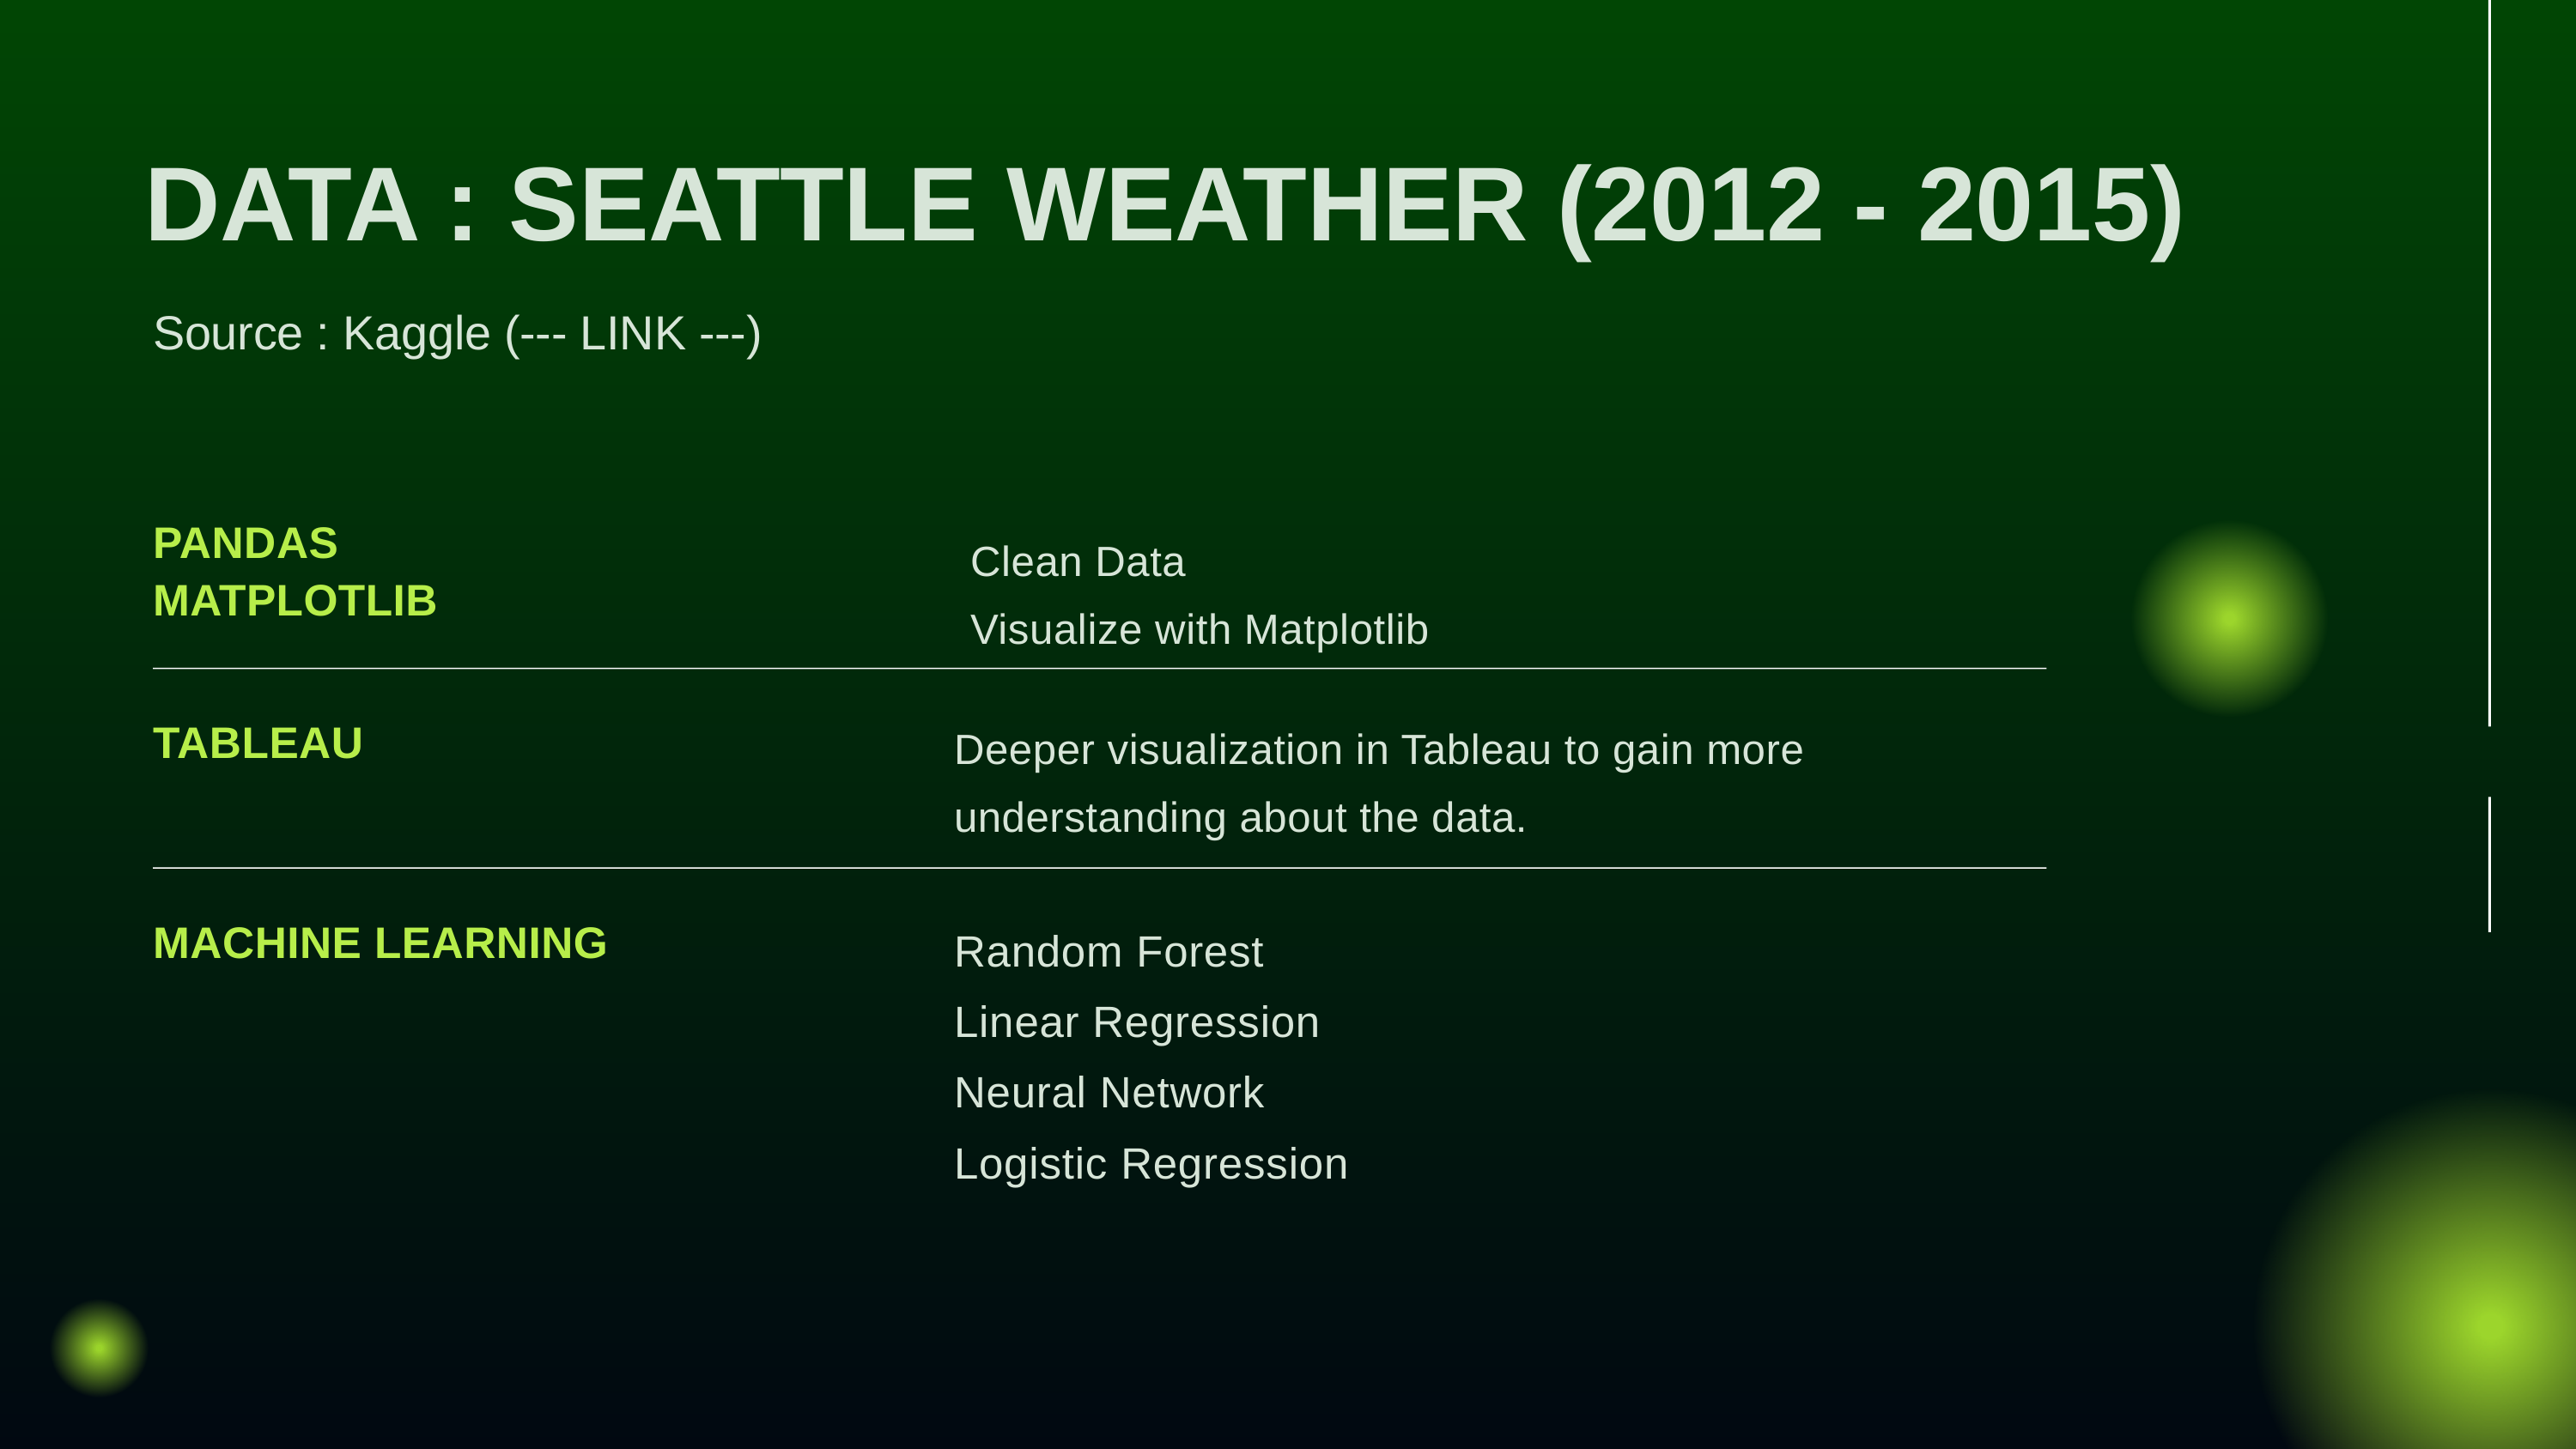

DATA : SEATTLE WEATHER (2012 - 2015)
Source : Kaggle (--- LINK ---)
PANDAS
MATPLOTLIB
Clean Data
Visualize with Matplotlib

Deeper visualization in Tableau to gain more understanding about the data.
TABLEAU

Random Forest
Linear Regression
Neural Network
Logistic Regression
MACHINE LEARNING